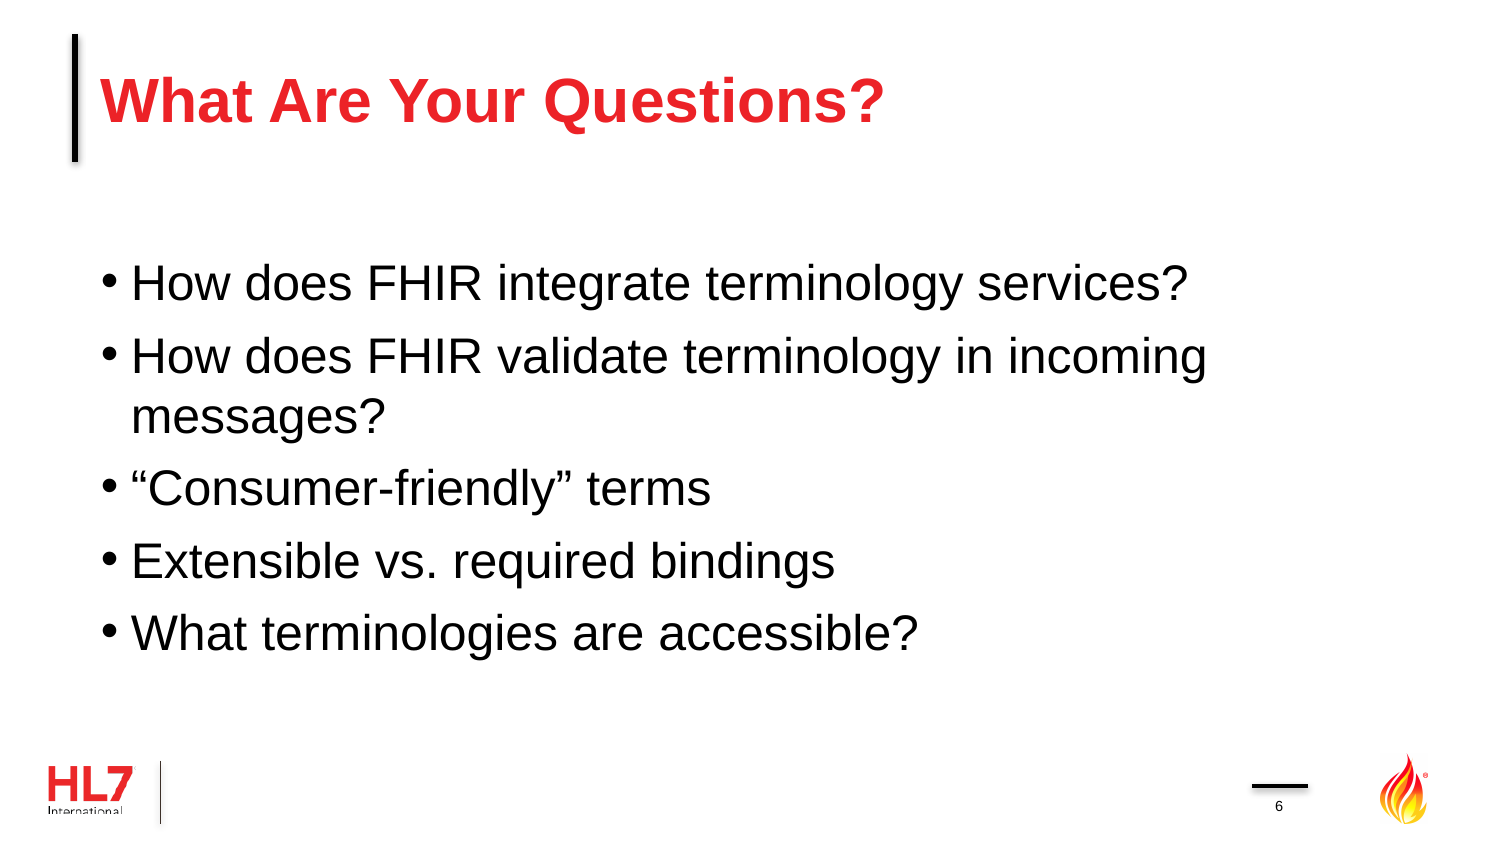

# What Are Your Questions?
How does FHIR integrate terminology services?
How does FHIR validate terminology in incoming messages?
“Consumer-friendly” terms
Extensible vs. required bindings
What terminologies are accessible?

6